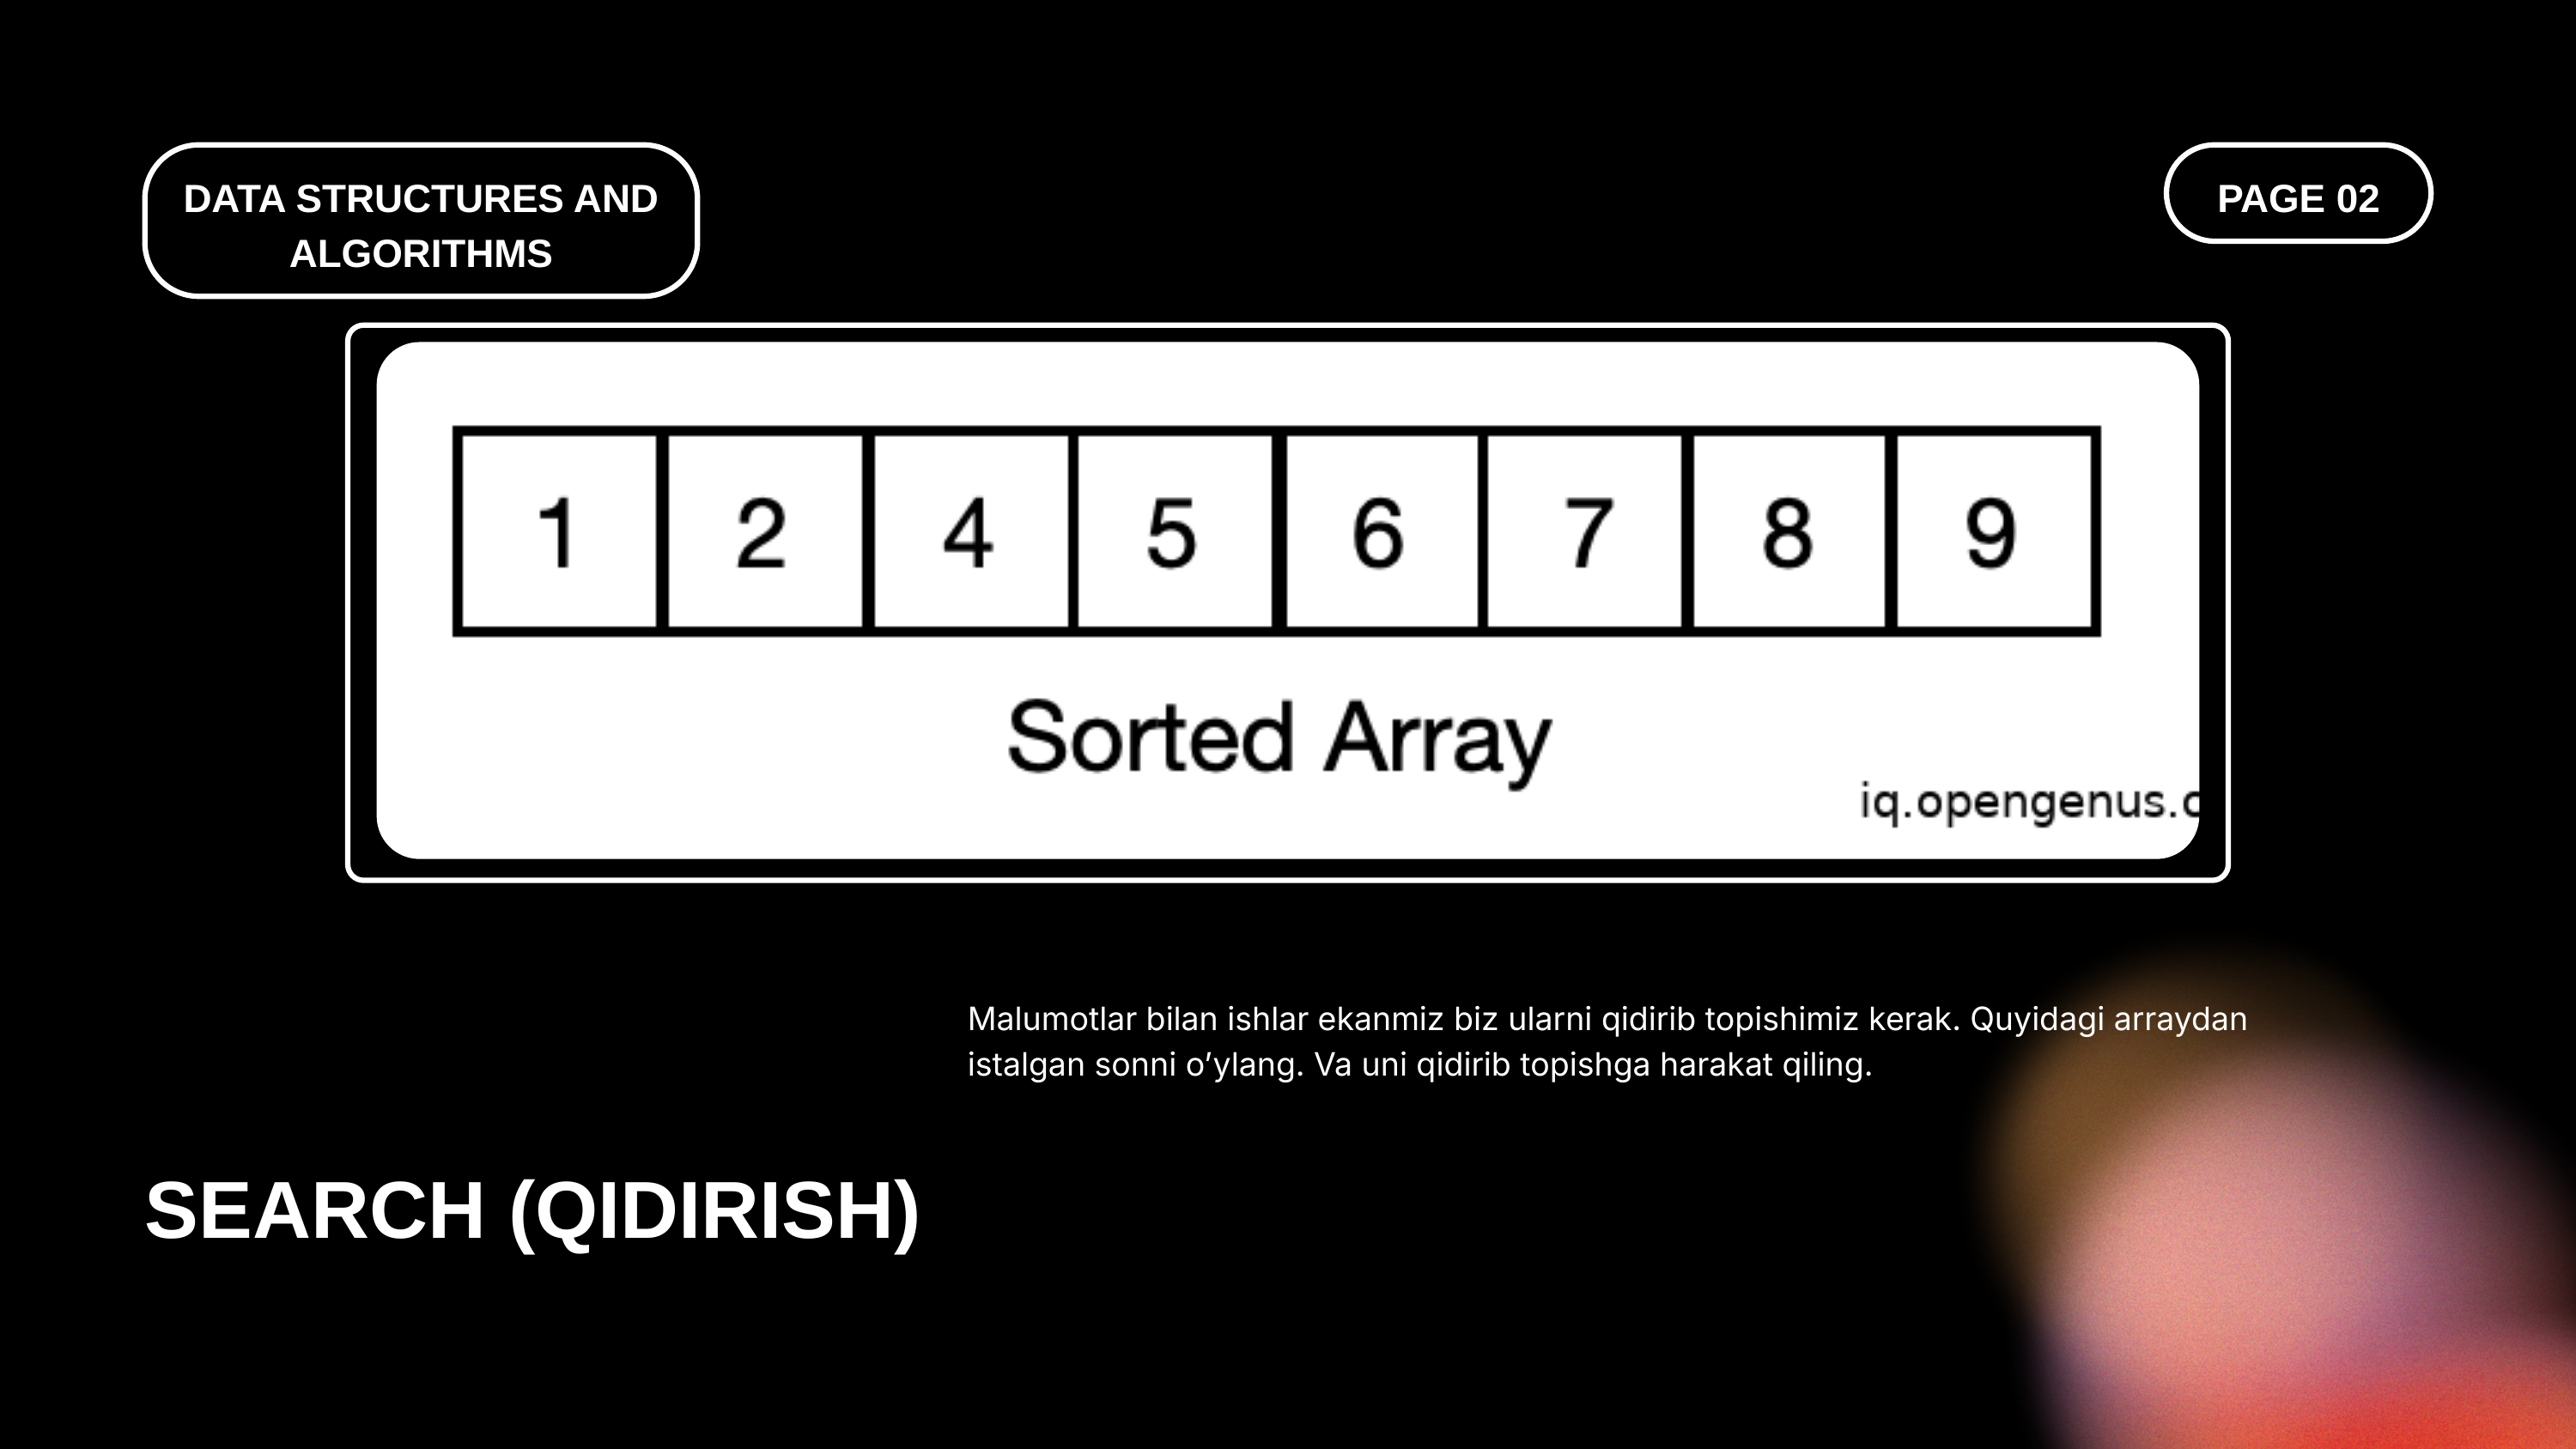

DATA STRUCTURES AND ALGORITHMS

PAGE 02

Malumotlar bilan ishlar ekanmiz biz ularni qidirib topishimiz kerak. Quyidagi arraydan istalgan sonni o’ylang. Va uni qidirib topishga harakat qiling.
SEARCH (QIDIRISH)